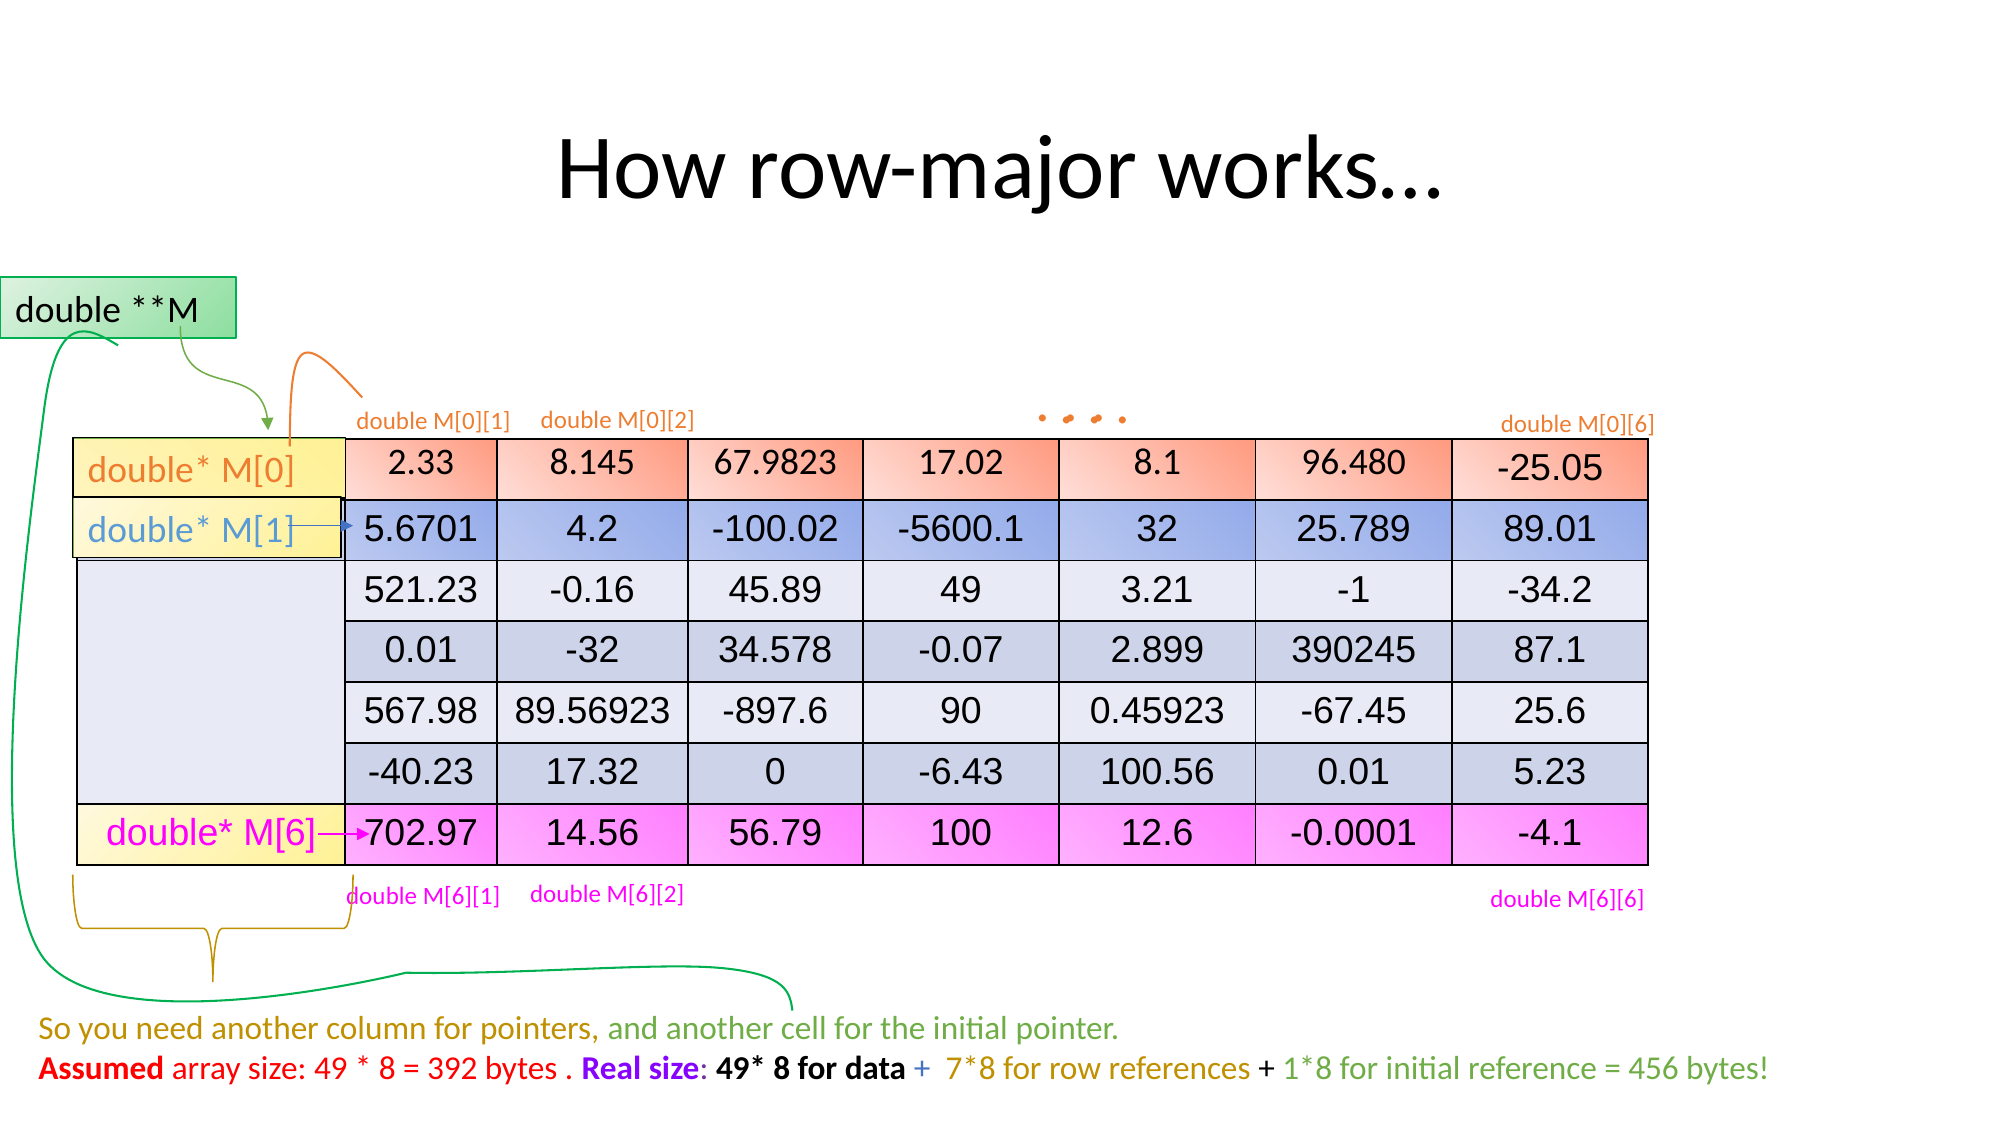

# How row-major works…
double **M

. . .
. . .
double M[0][2]
double M[0][1]
double M[0][6]
double* M[0]
|  | 2.33 | 8.145 | 67.9823 | 17.02 | 8.1 | 96.480 | -25.05 |
| --- | --- | --- | --- | --- | --- | --- | --- |
|  | 5.6701 | 4.2 | -100.02 | -5600.1 | 32 | 25.789 | 89.01 |
|  | 521.23 | -0.16 | 45.89 | 49 | 3.21 | -1 | -34.2 |
|  | 0.01 | -32 | 34.578 | -0.07 | 2.899 | 390245 | 87.1 |
|  | 567.98 | 89.56923 | -897.6 | 90 | 0.45923 | -67.45 | 25.6 |
|  | -40.23 | 17.32 | 0 | -6.43 | 100.56 | 0.01 | 5.23 |
| double\* M[6] | 702.97 | 14.56 | 56.79 | 100 | 12.6 | -0.0001 | -4.1 |
double* M[1]

double M[6][2]
double M[6][1]
double M[6][6]
So you need another column for pointers, and another cell for the initial pointer.
Assumed array size: 49 * 8 = 392 bytes . Real size: 49* 8 for data +  7*8 for row references + 1*8 for initial reference = 456 bytes!